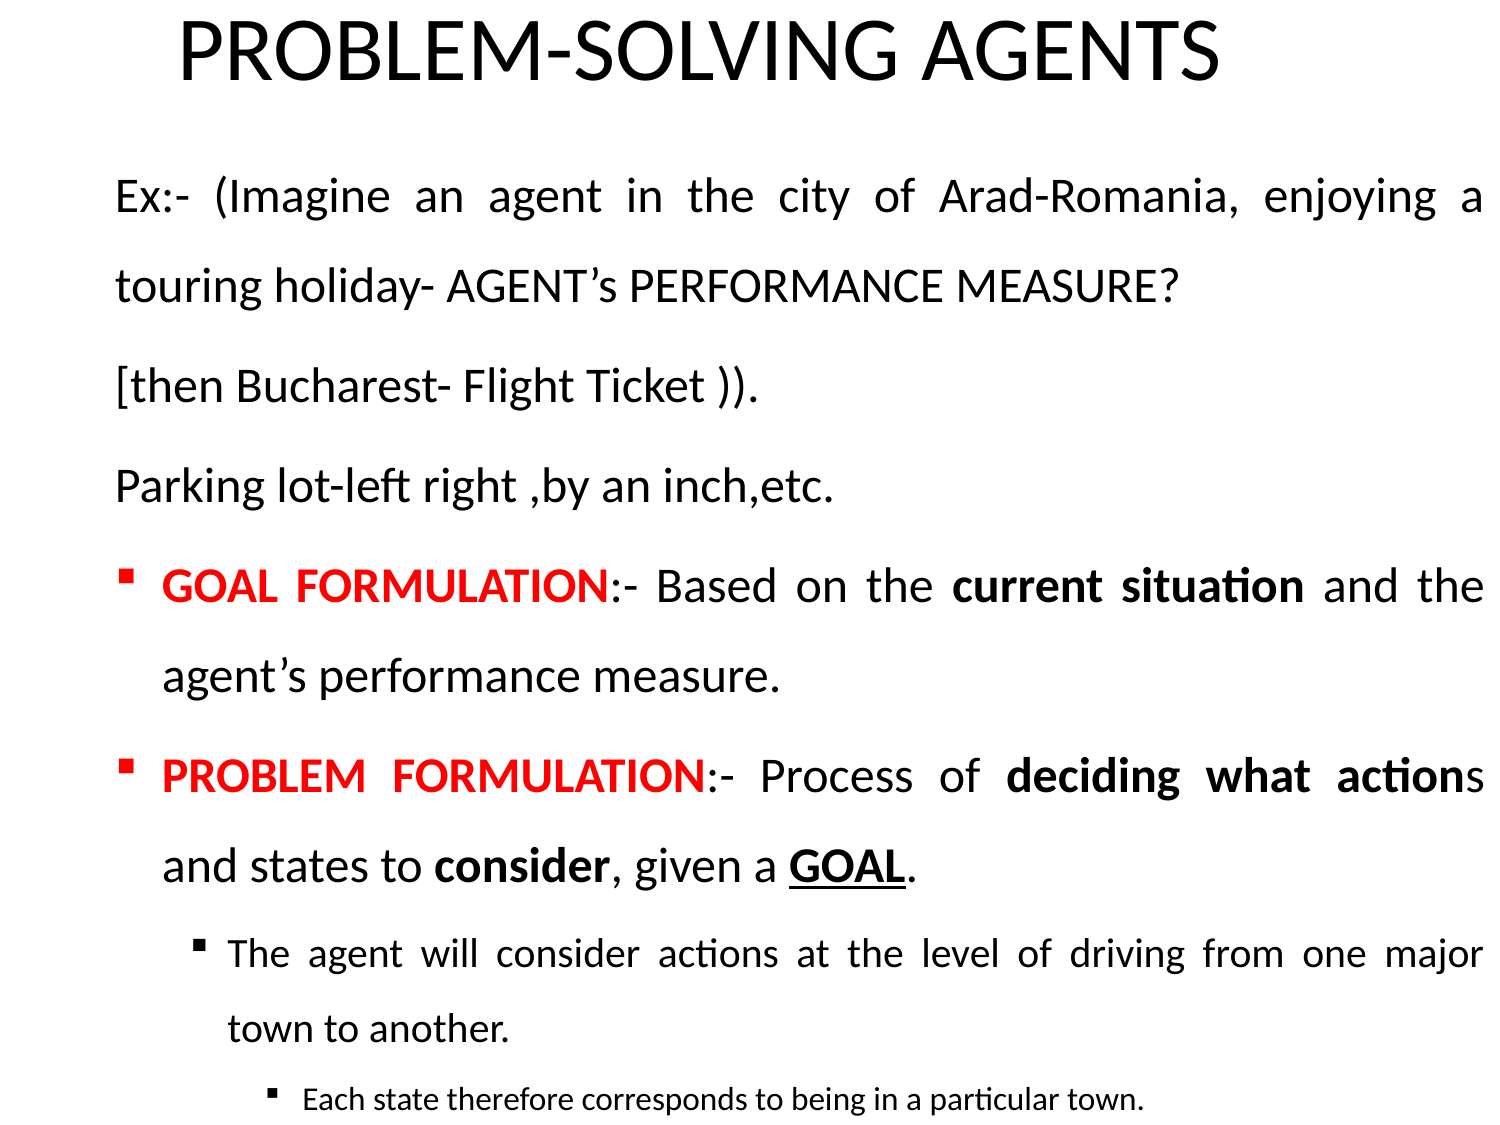

# PROBLEM-SOLVING AGENTS
Ex:- (Imagine an agent in the city of Arad-Romania, enjoying a touring holiday- AGENT’s PERFORMANCE MEASURE?
[then Bucharest- Flight Ticket )).
Parking lot-left right ,by an inch,etc.
GOAL FORMULATION:- Based on the current situation and the agent’s performance measure.
PROBLEM FORMULATION:- Process of deciding what actions and states to consider, given a GOAL.
The agent will consider actions at the level of driving from one major town to another.
Each state therefore corresponds to being in a particular town.